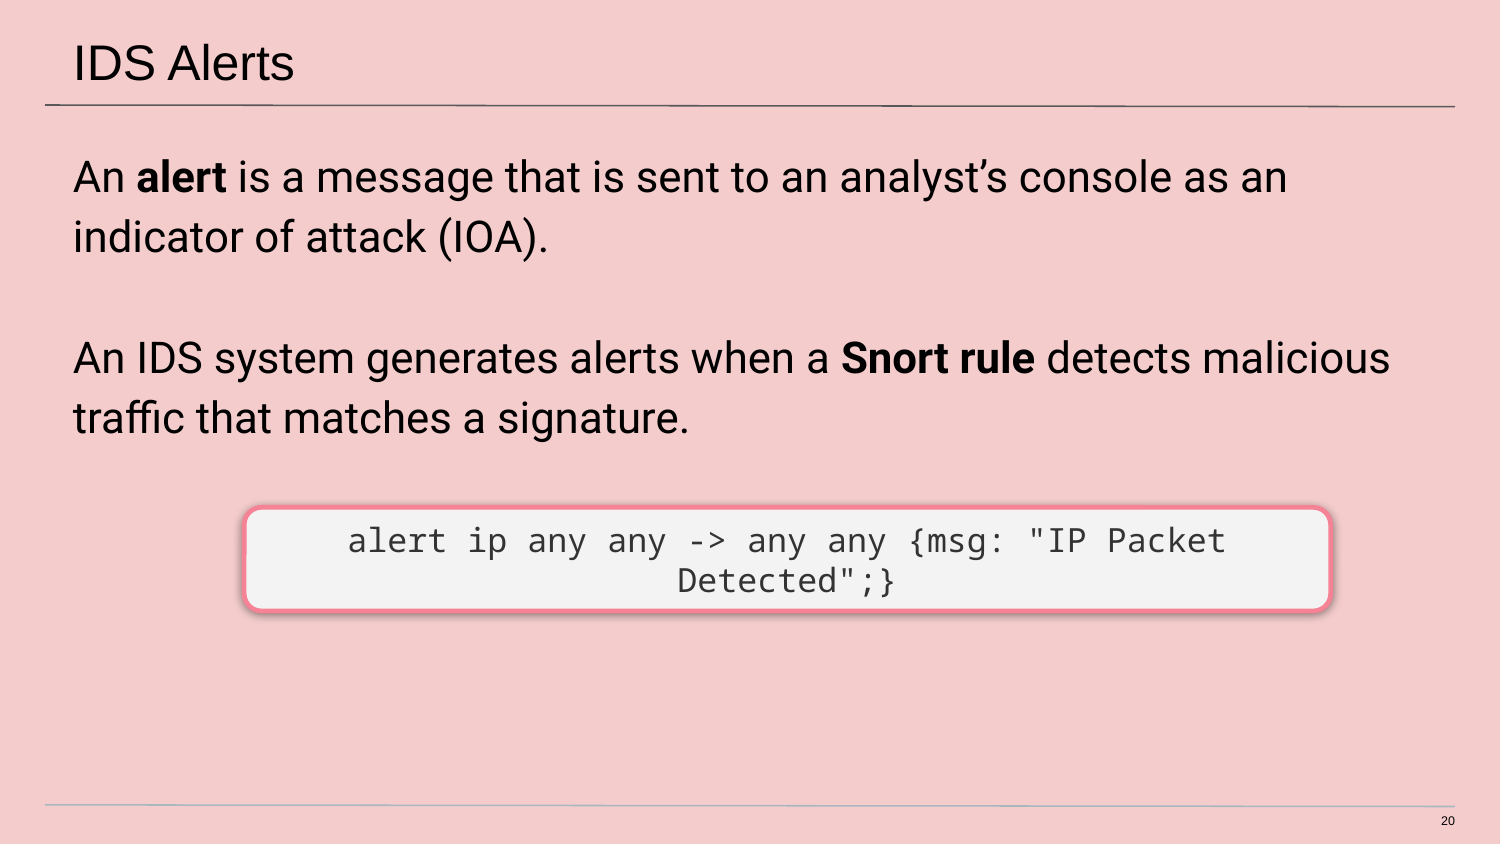

# IDS Alerts
An alert is a message that is sent to an analyst’s console as an indicator of attack (IOA).
An IDS system generates alerts when a Snort rule detects malicious traffic that matches a signature.

alert ip any any -> any any {msg: "IP Packet Detected";}
20